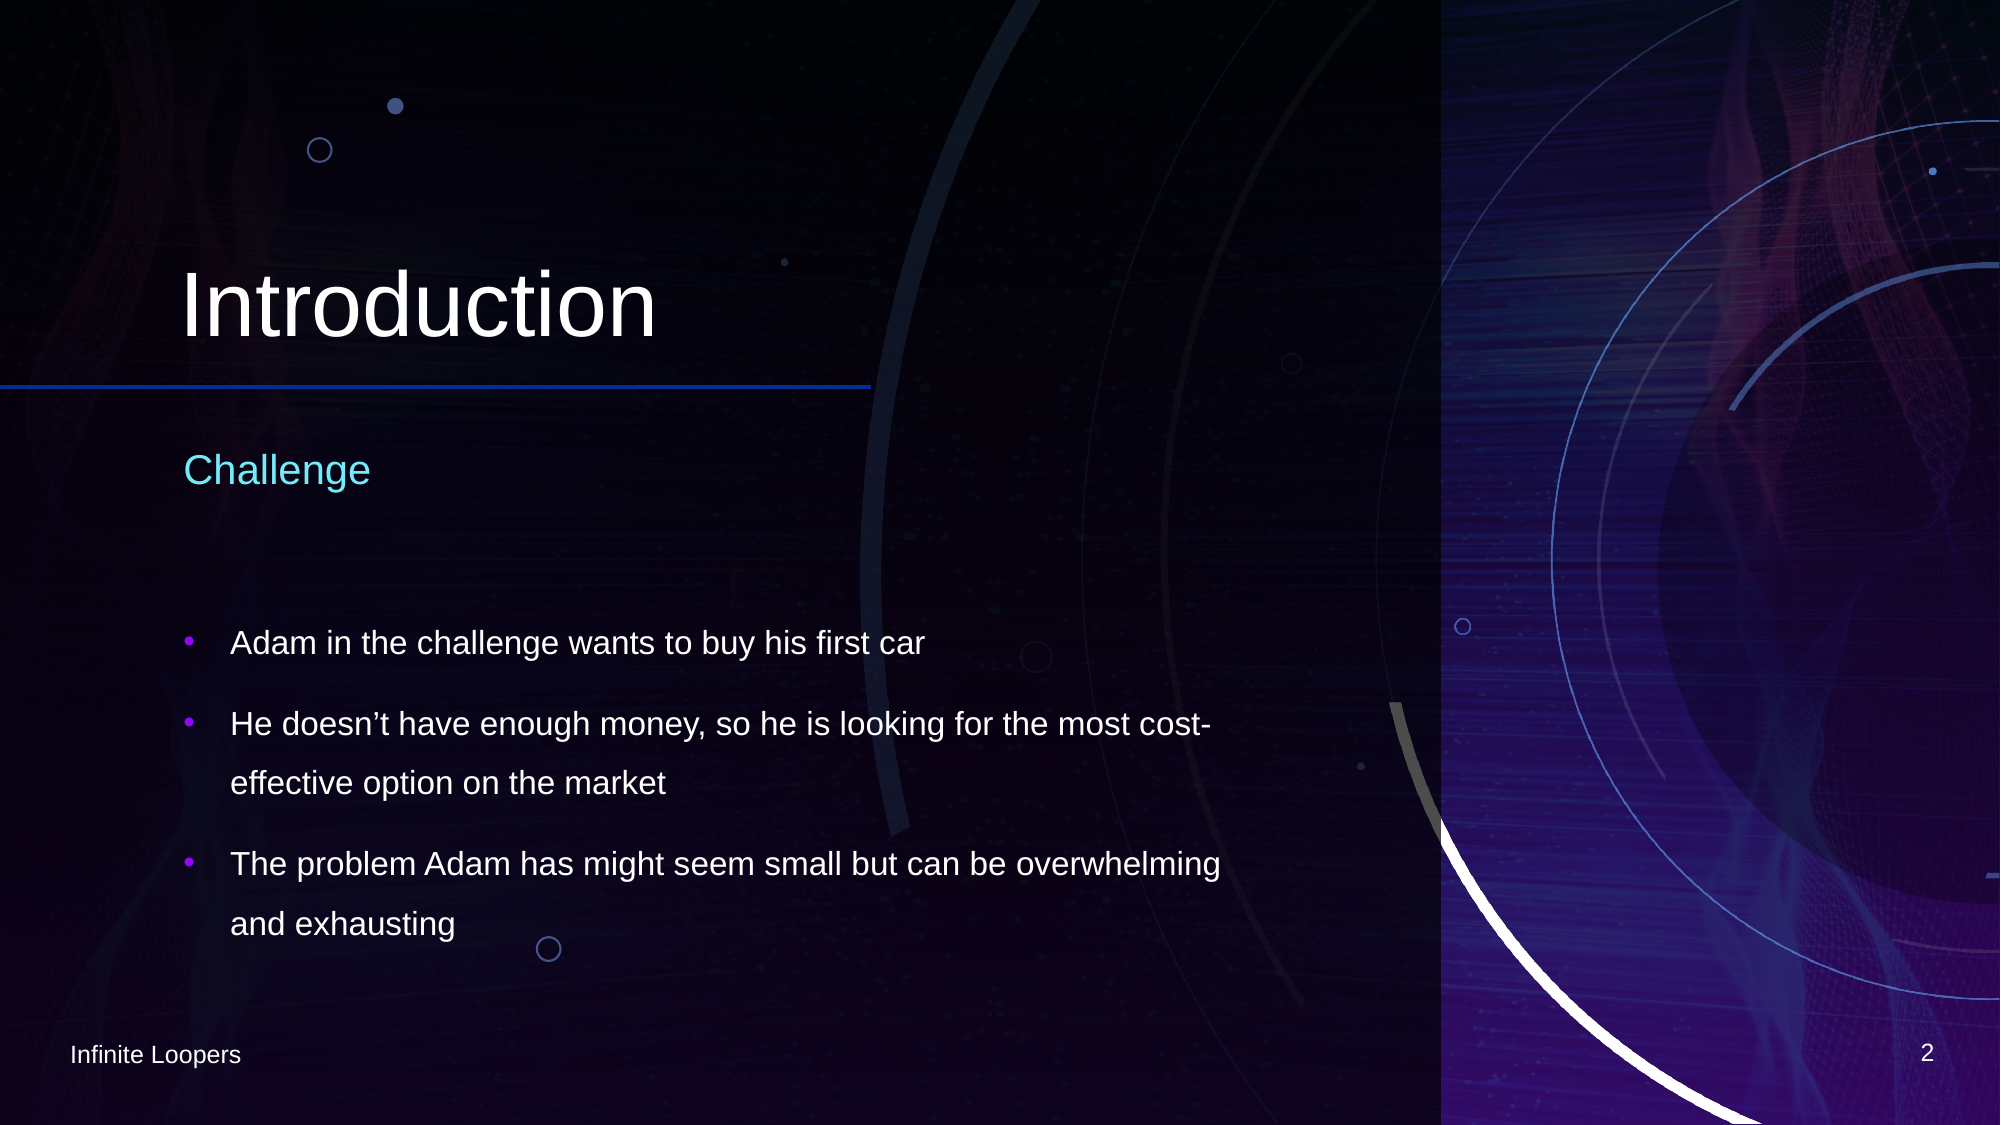

# Introduction
Challenge

Adam in the challenge wants to buy his first car
He doesn’t have enough money, so he is looking for the most cost-effective option on the market
The problem Adam has might seem small but can be overwhelming and exhausting

2
Infinite Loopers